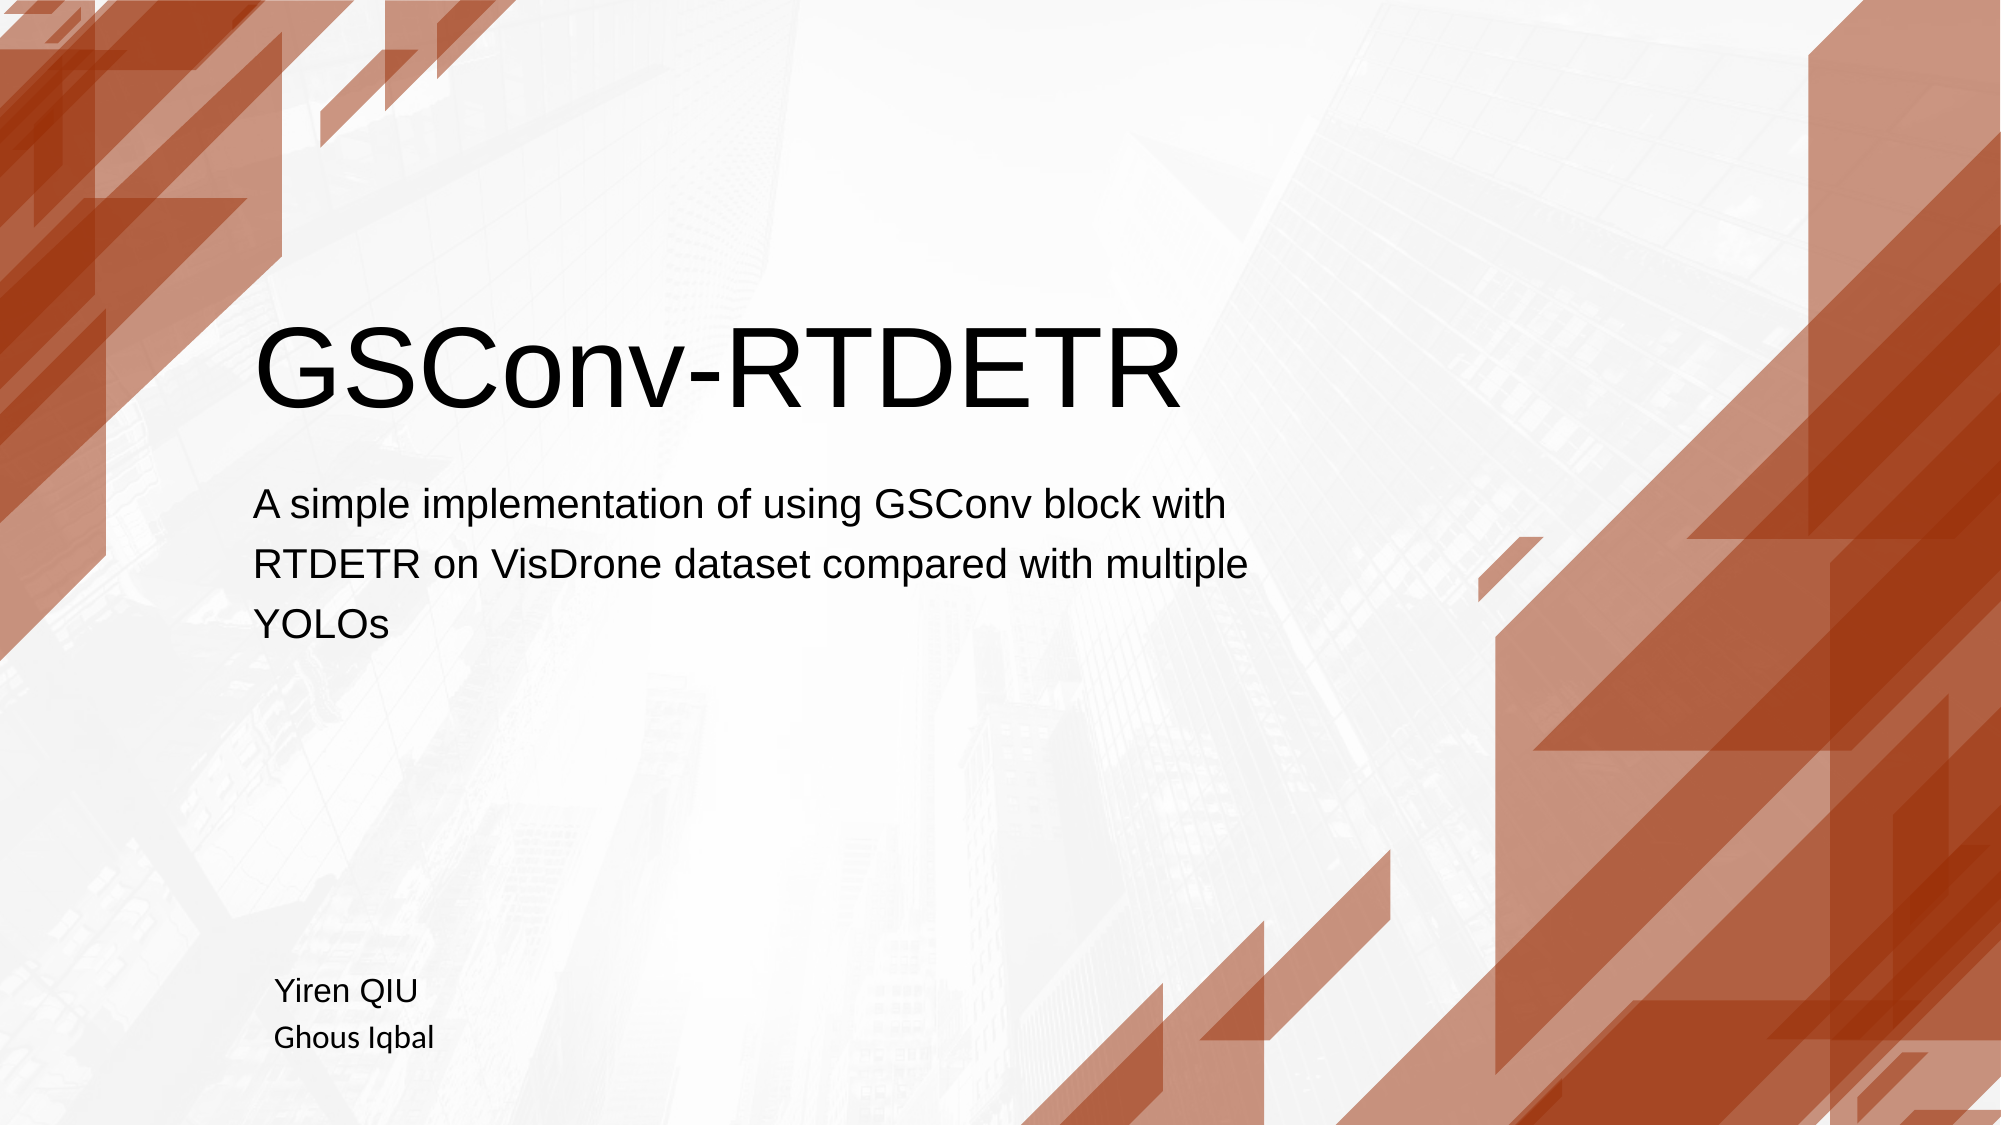

# GSConv-RTDETR
A simple implementation of using GSConv block with RTDETR on VisDrone dataset compared with multiple YOLOs

Yiren QIU
Ghous Iqbal